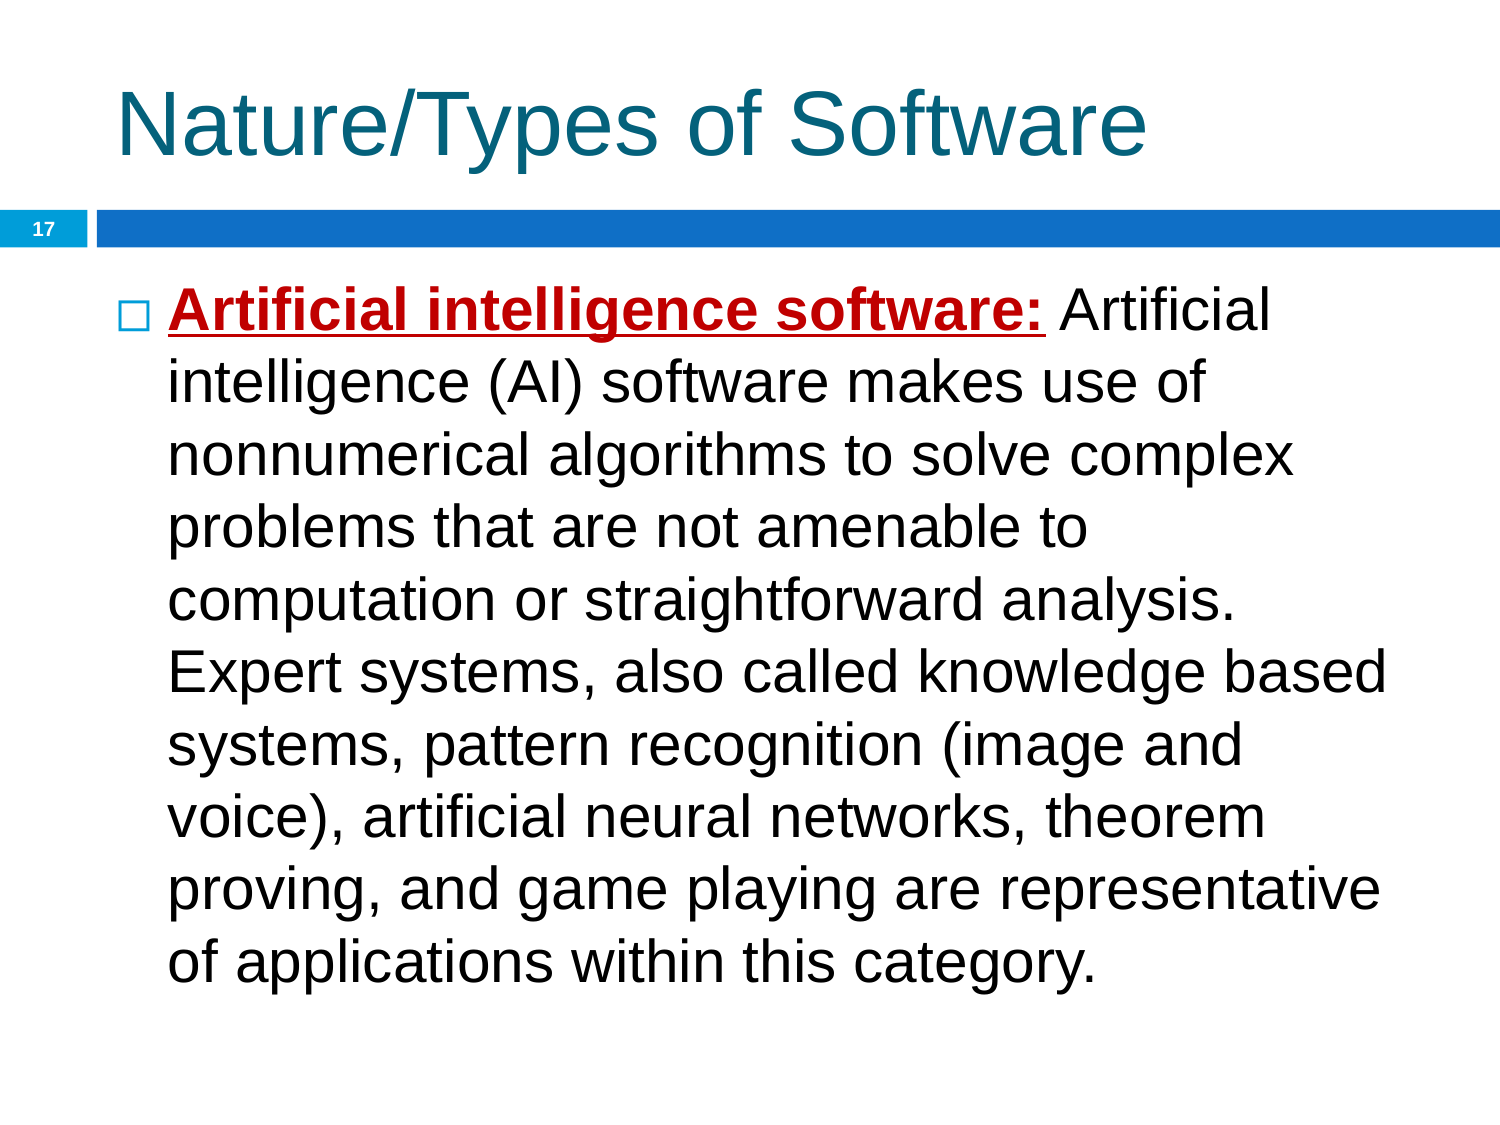

# Nature/Types of Software
17
Artificial intelligence software: Artificial intelligence (AI) software makes use of nonnumerical algorithms to solve complex problems that are not amenable to computation or straightforward analysis. Expert systems, also called knowledge based systems, pattern recognition (image and voice), artificial neural networks, theorem proving, and game playing are representative of applications within this category.